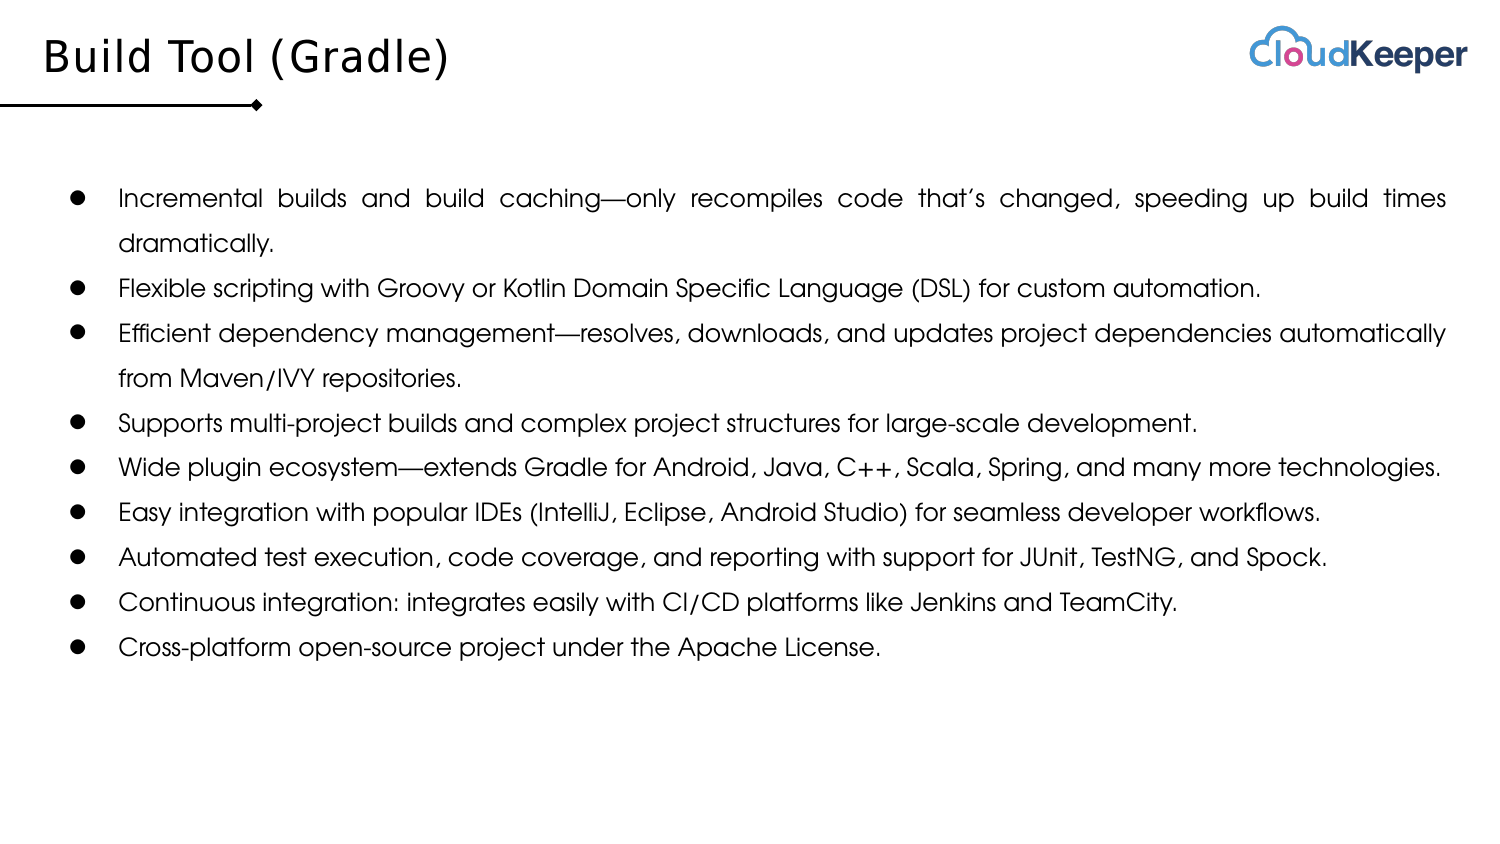

# Build Tool (Gradle)

Incremental builds and build caching—only recompiles code that’s changed, speeding up build times dramatically.
Flexible scripting with Groovy or Kotlin Domain Specific Language (DSL) for custom automation.
Efficient dependency management—resolves, downloads, and updates project dependencies automatically from Maven/IVY repositories.
Supports multi-project builds and complex project structures for large-scale development.
Wide plugin ecosystem—extends Gradle for Android, Java, C++, Scala, Spring, and many more technologies.
Easy integration with popular IDEs (IntelliJ, Eclipse, Android Studio) for seamless developer workflows.
Automated test execution, code coverage, and reporting with support for JUnit, TestNG, and Spock.
Continuous integration: integrates easily with CI/CD platforms like Jenkins and TeamCity.
Cross-platform open-source project under the Apache License.